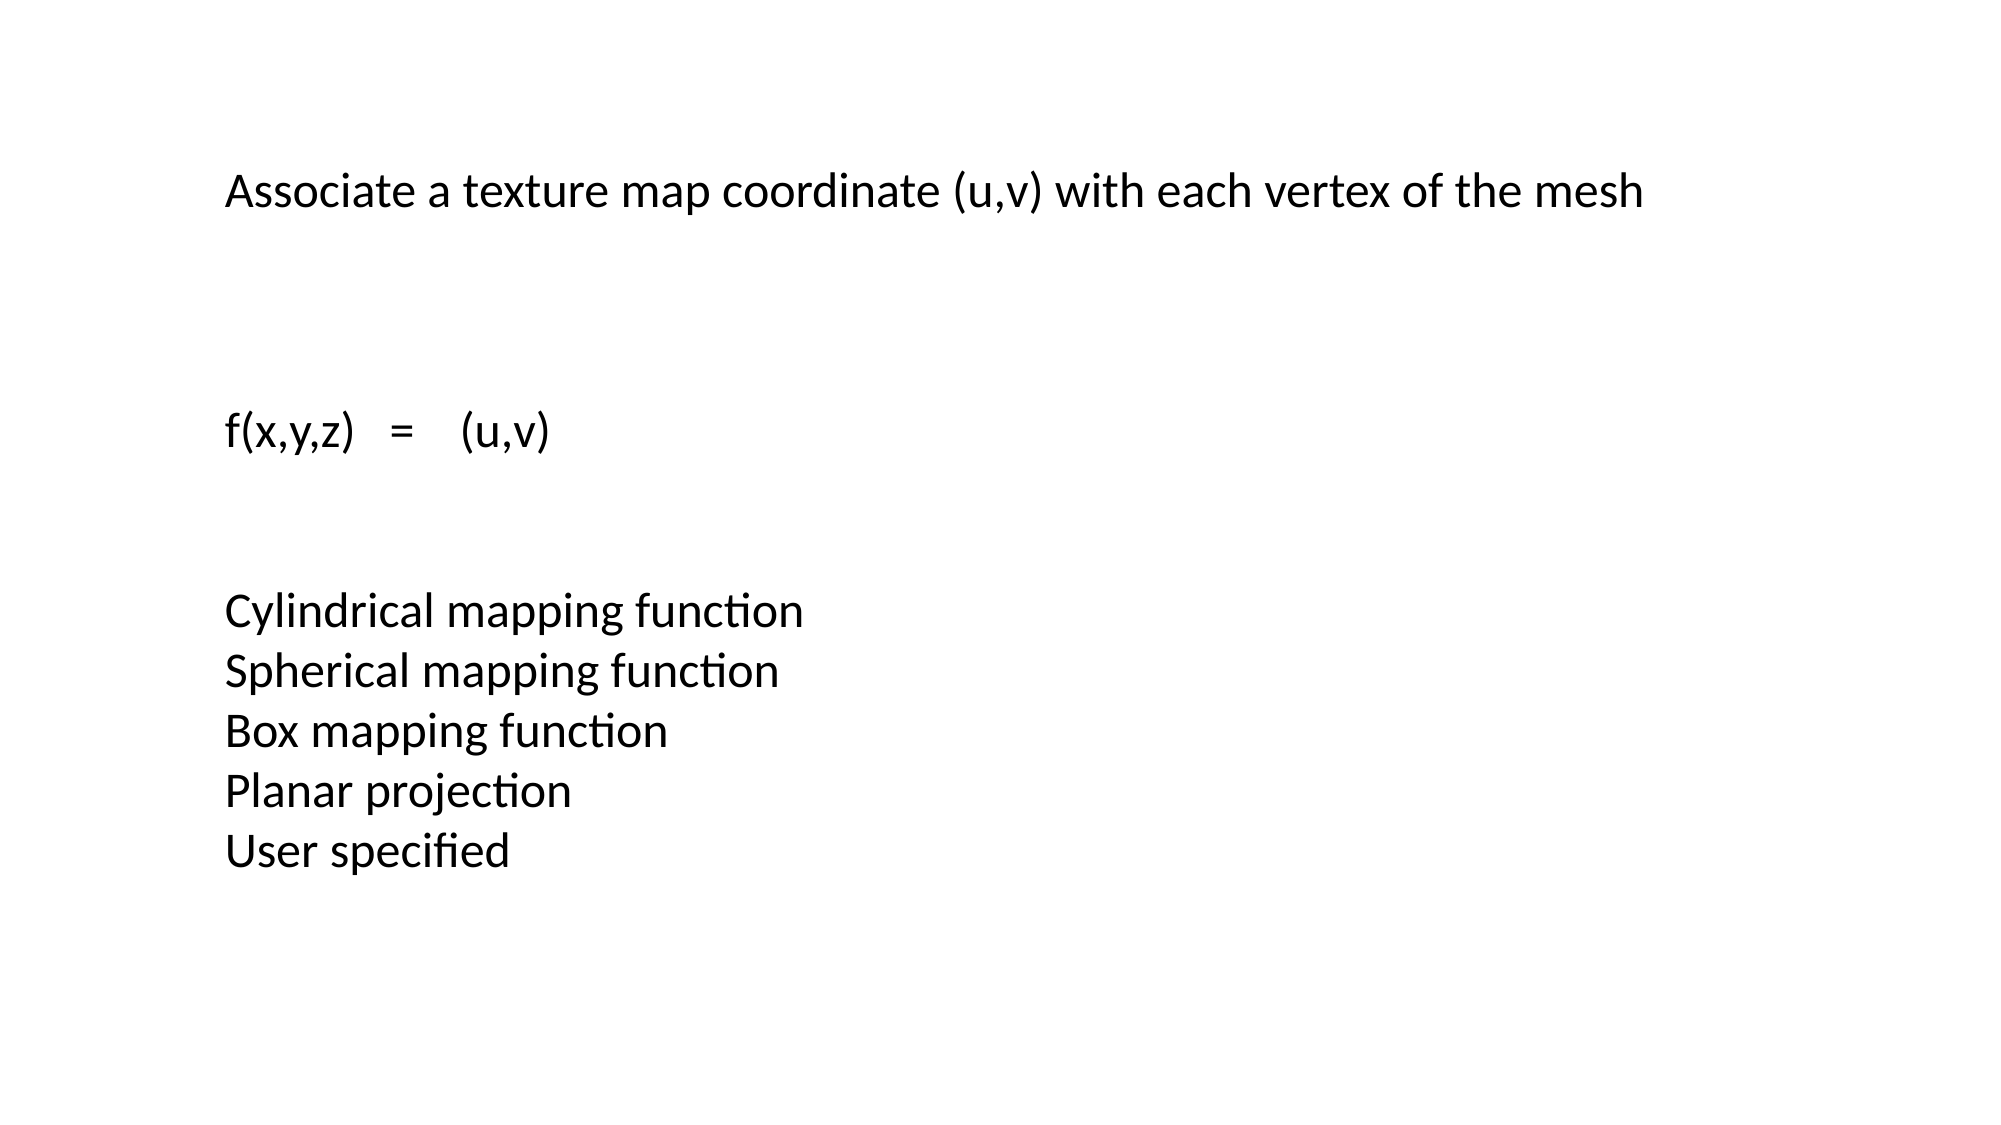

Associate a texture map coordinate (u,v) with each vertex of the mesh

f(x,y,z)   =    (u,v)

Cylindrical mapping function
Spherical mapping function
Box mapping function
Planar projection
User specified